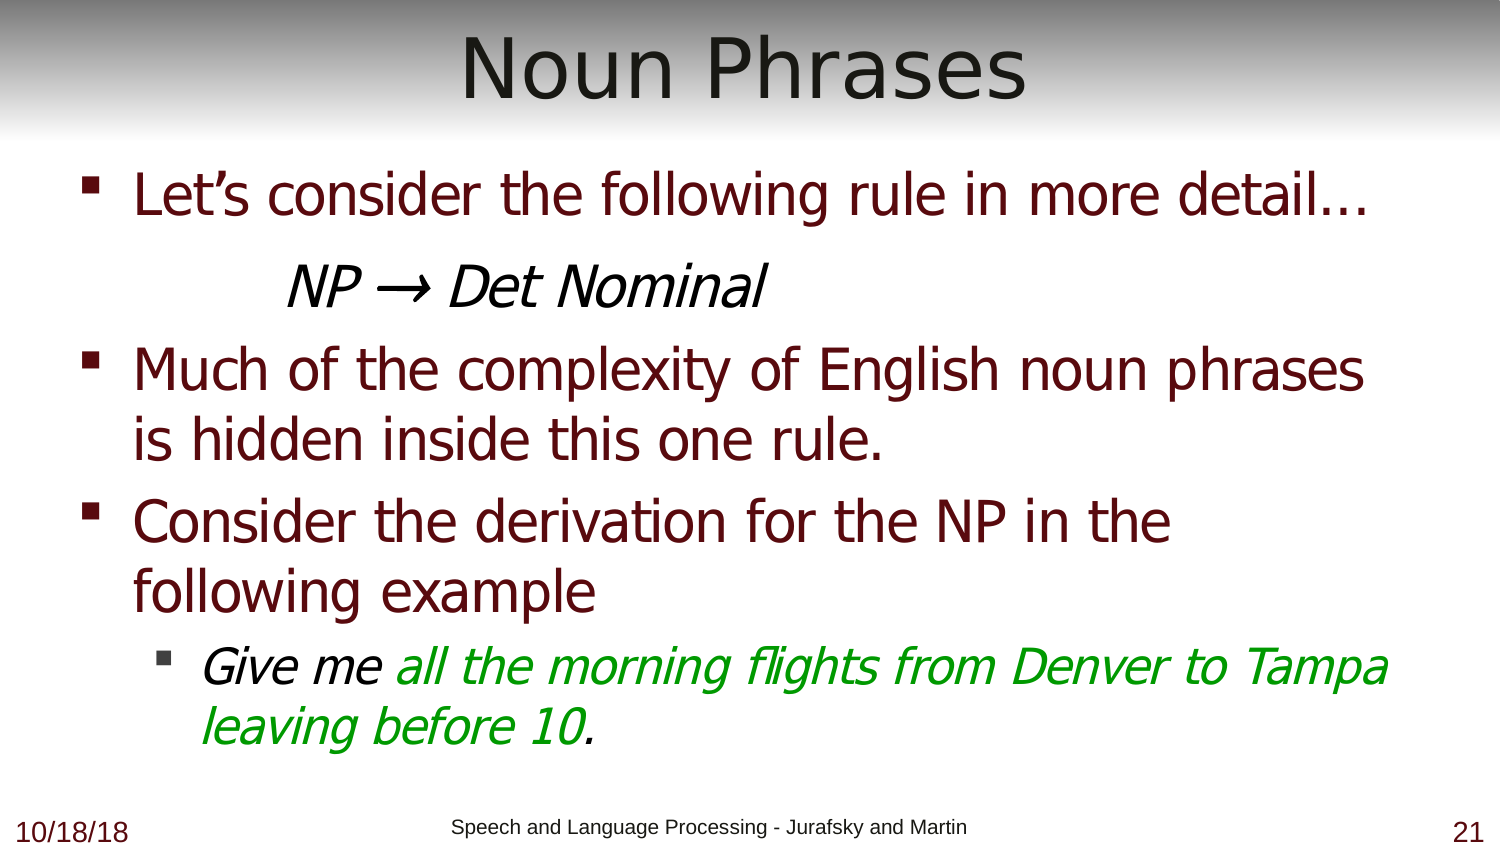

# Noun Phrases
Let’s consider the following rule in more detail...
		NP → Det Nominal
Much of the complexity of English noun phrases is hidden inside this one rule.
Consider the derivation for the NP in the following example
Give me all the morning flights from Denver to Tampa leaving before 10.
10/18/18
                                         Speech and Language Processing - Jurafsky and Martin
21